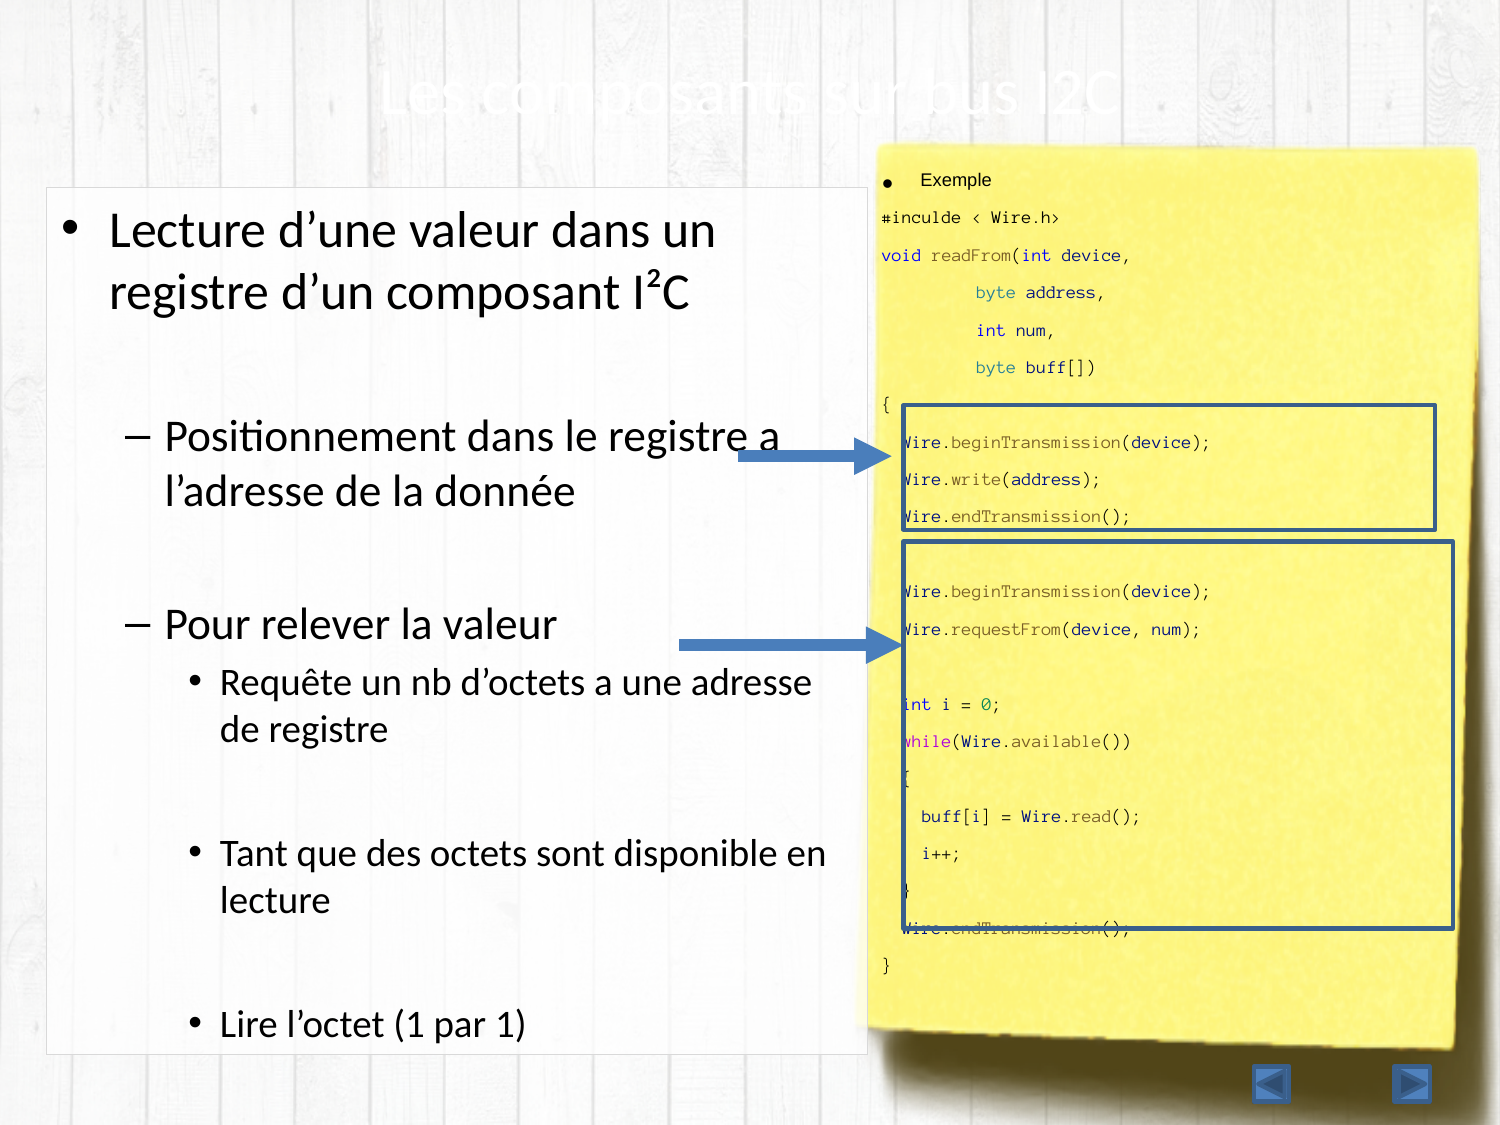

# Les composants sur bus I2C
Exemple
#inculde < Wire.h>
void readFrom(int device,
		byte address,
		int num,
		byte buff[])
{
  Wire.beginTransmission(device);
  Wire.write(address);
  Wire.endTransmission();

  Wire.beginTransmission(device);
  Wire.requestFrom(device, num);

  int i = 0;
  while(Wire.available())
  {
    buff[i] = Wire.read();
    i++;
  }
  Wire.endTransmission();
}

Lecture d’une valeur dans un registre d’un composant I²C

Positionnement dans le registre a l’adresse de la donnée

Pour relever la valeur
Requête un nb d’octets a une adresse de registre

Tant que des octets sont disponible en lecture

Lire l’octet (1 par 1)